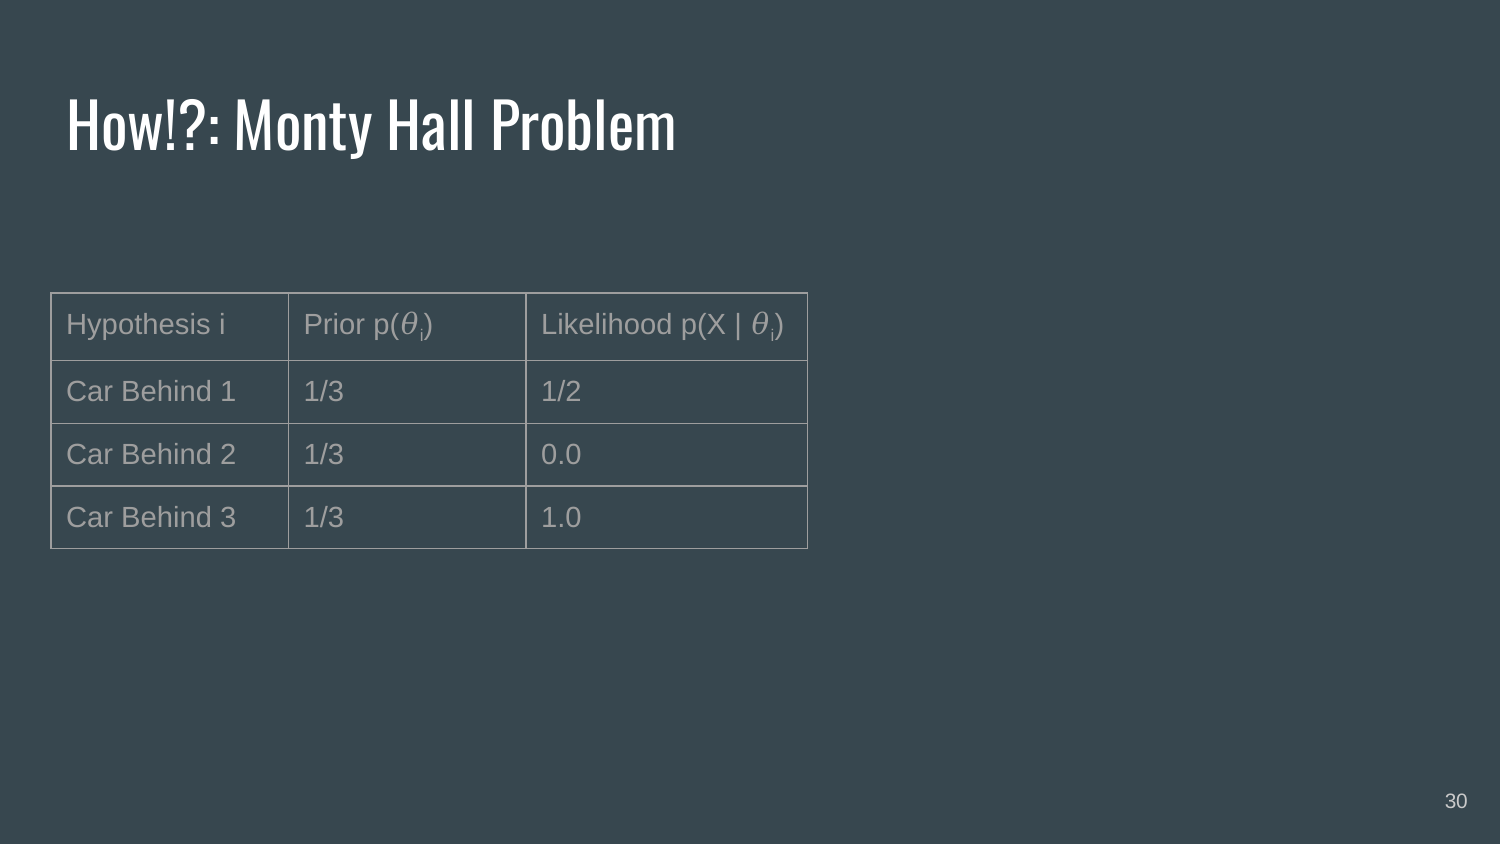

# How!?: Monty Hall Problem
| Hypothesis i | Prior p(𝜃i) | Likelihood p(X | 𝜃i) |
| --- | --- | --- |
| Car Behind 1 | 1/3 | 1/2 |
| Car Behind 2 | 1/3 | 0.0 |
| Car Behind 3 | 1/3 | 1.0 |
30